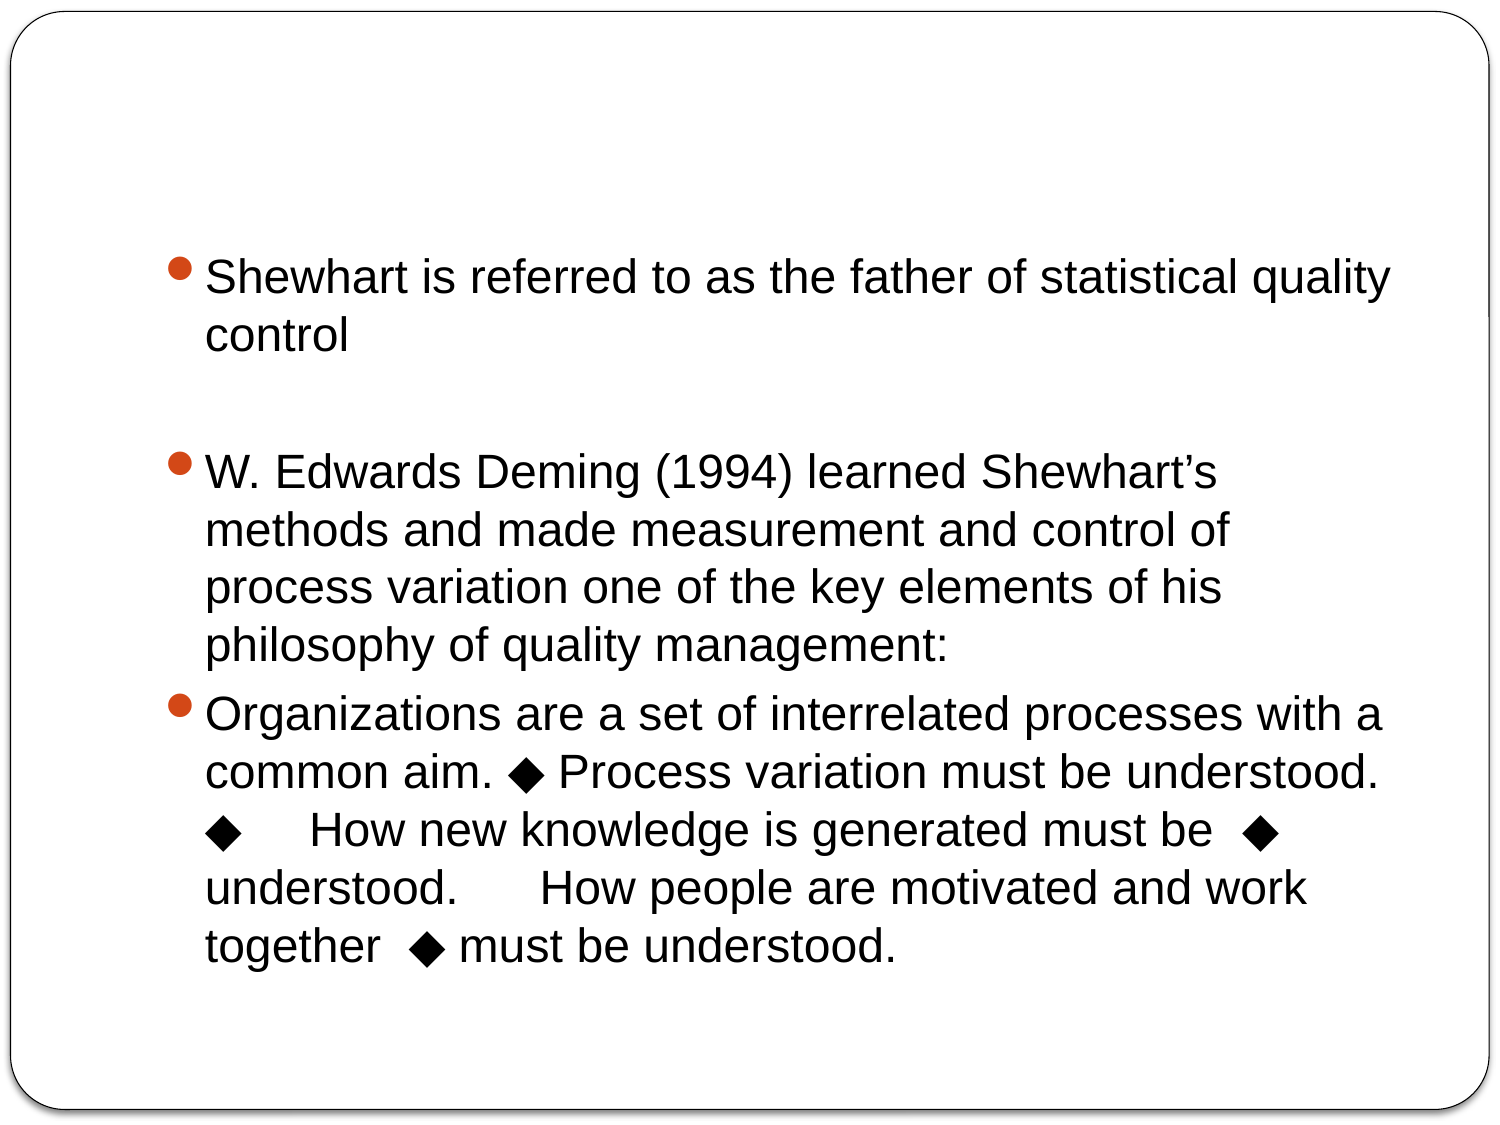

#
Shewhart is referred to as the father of statistical quality control

W. Edwards Deming (1994) learned Shewhart’s methods and made measurement and control of process variation one of the key elements of his philosophy of quality management:
Organizations are a set of interrelated processes with a common aim. ◆ Process variation must be understood. ◆     How new knowledge is generated must be  ◆ understood.      How people are motivated and work together  ◆ must be understood.